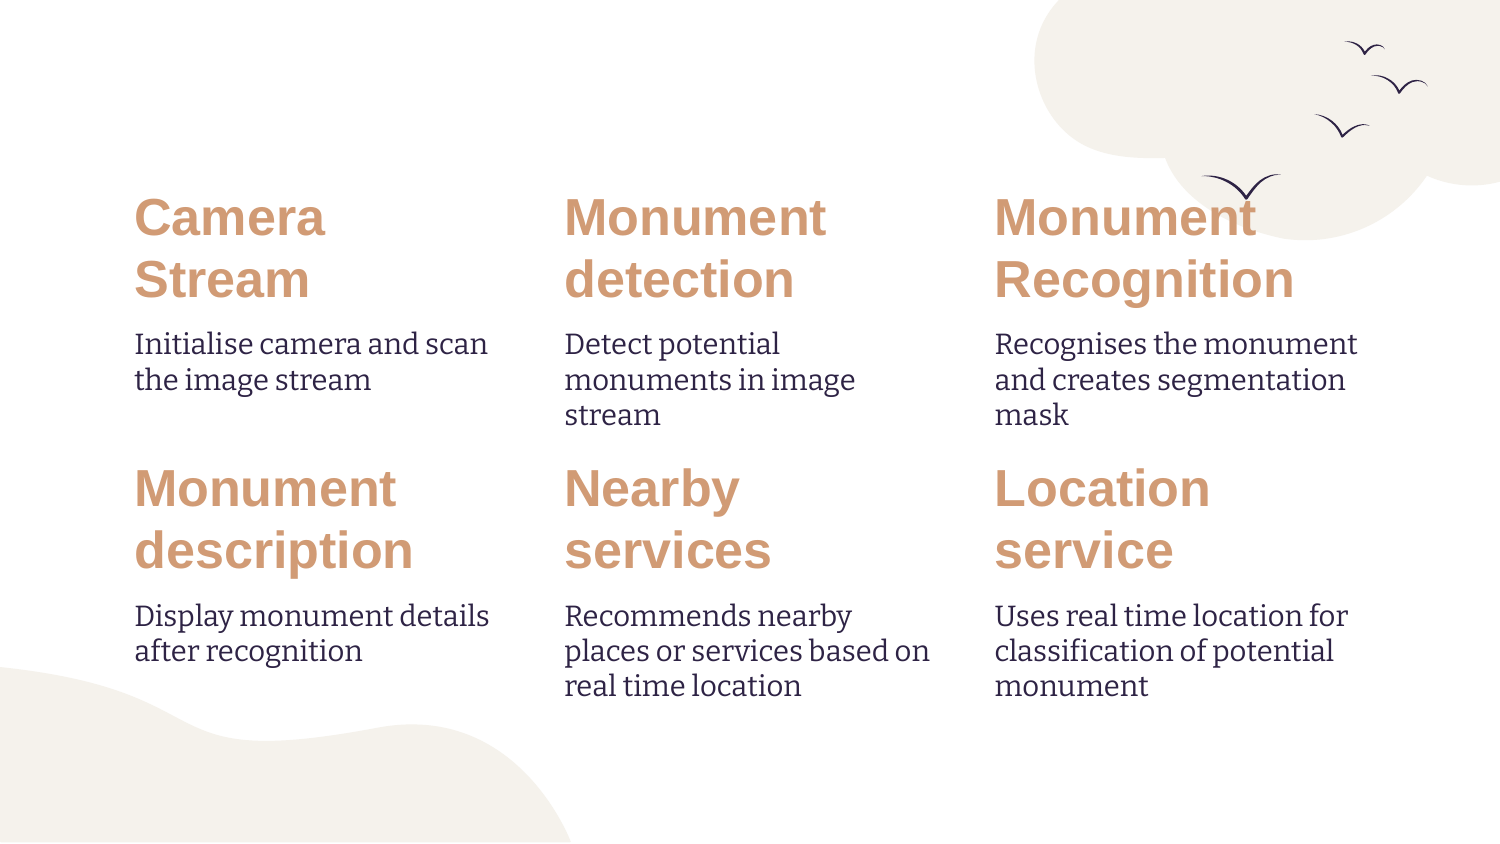

Camera Stream
Monument detection
Monument Recognition
Initialise camera and scan the image stream
Detect potential monuments in image stream
Recognises the monument and creates segmentation mask
Monument description
Nearby services
Location service
Display monument details after recognition
Recommends nearby places or services based on real time location
Uses real time location for classification of potential monument